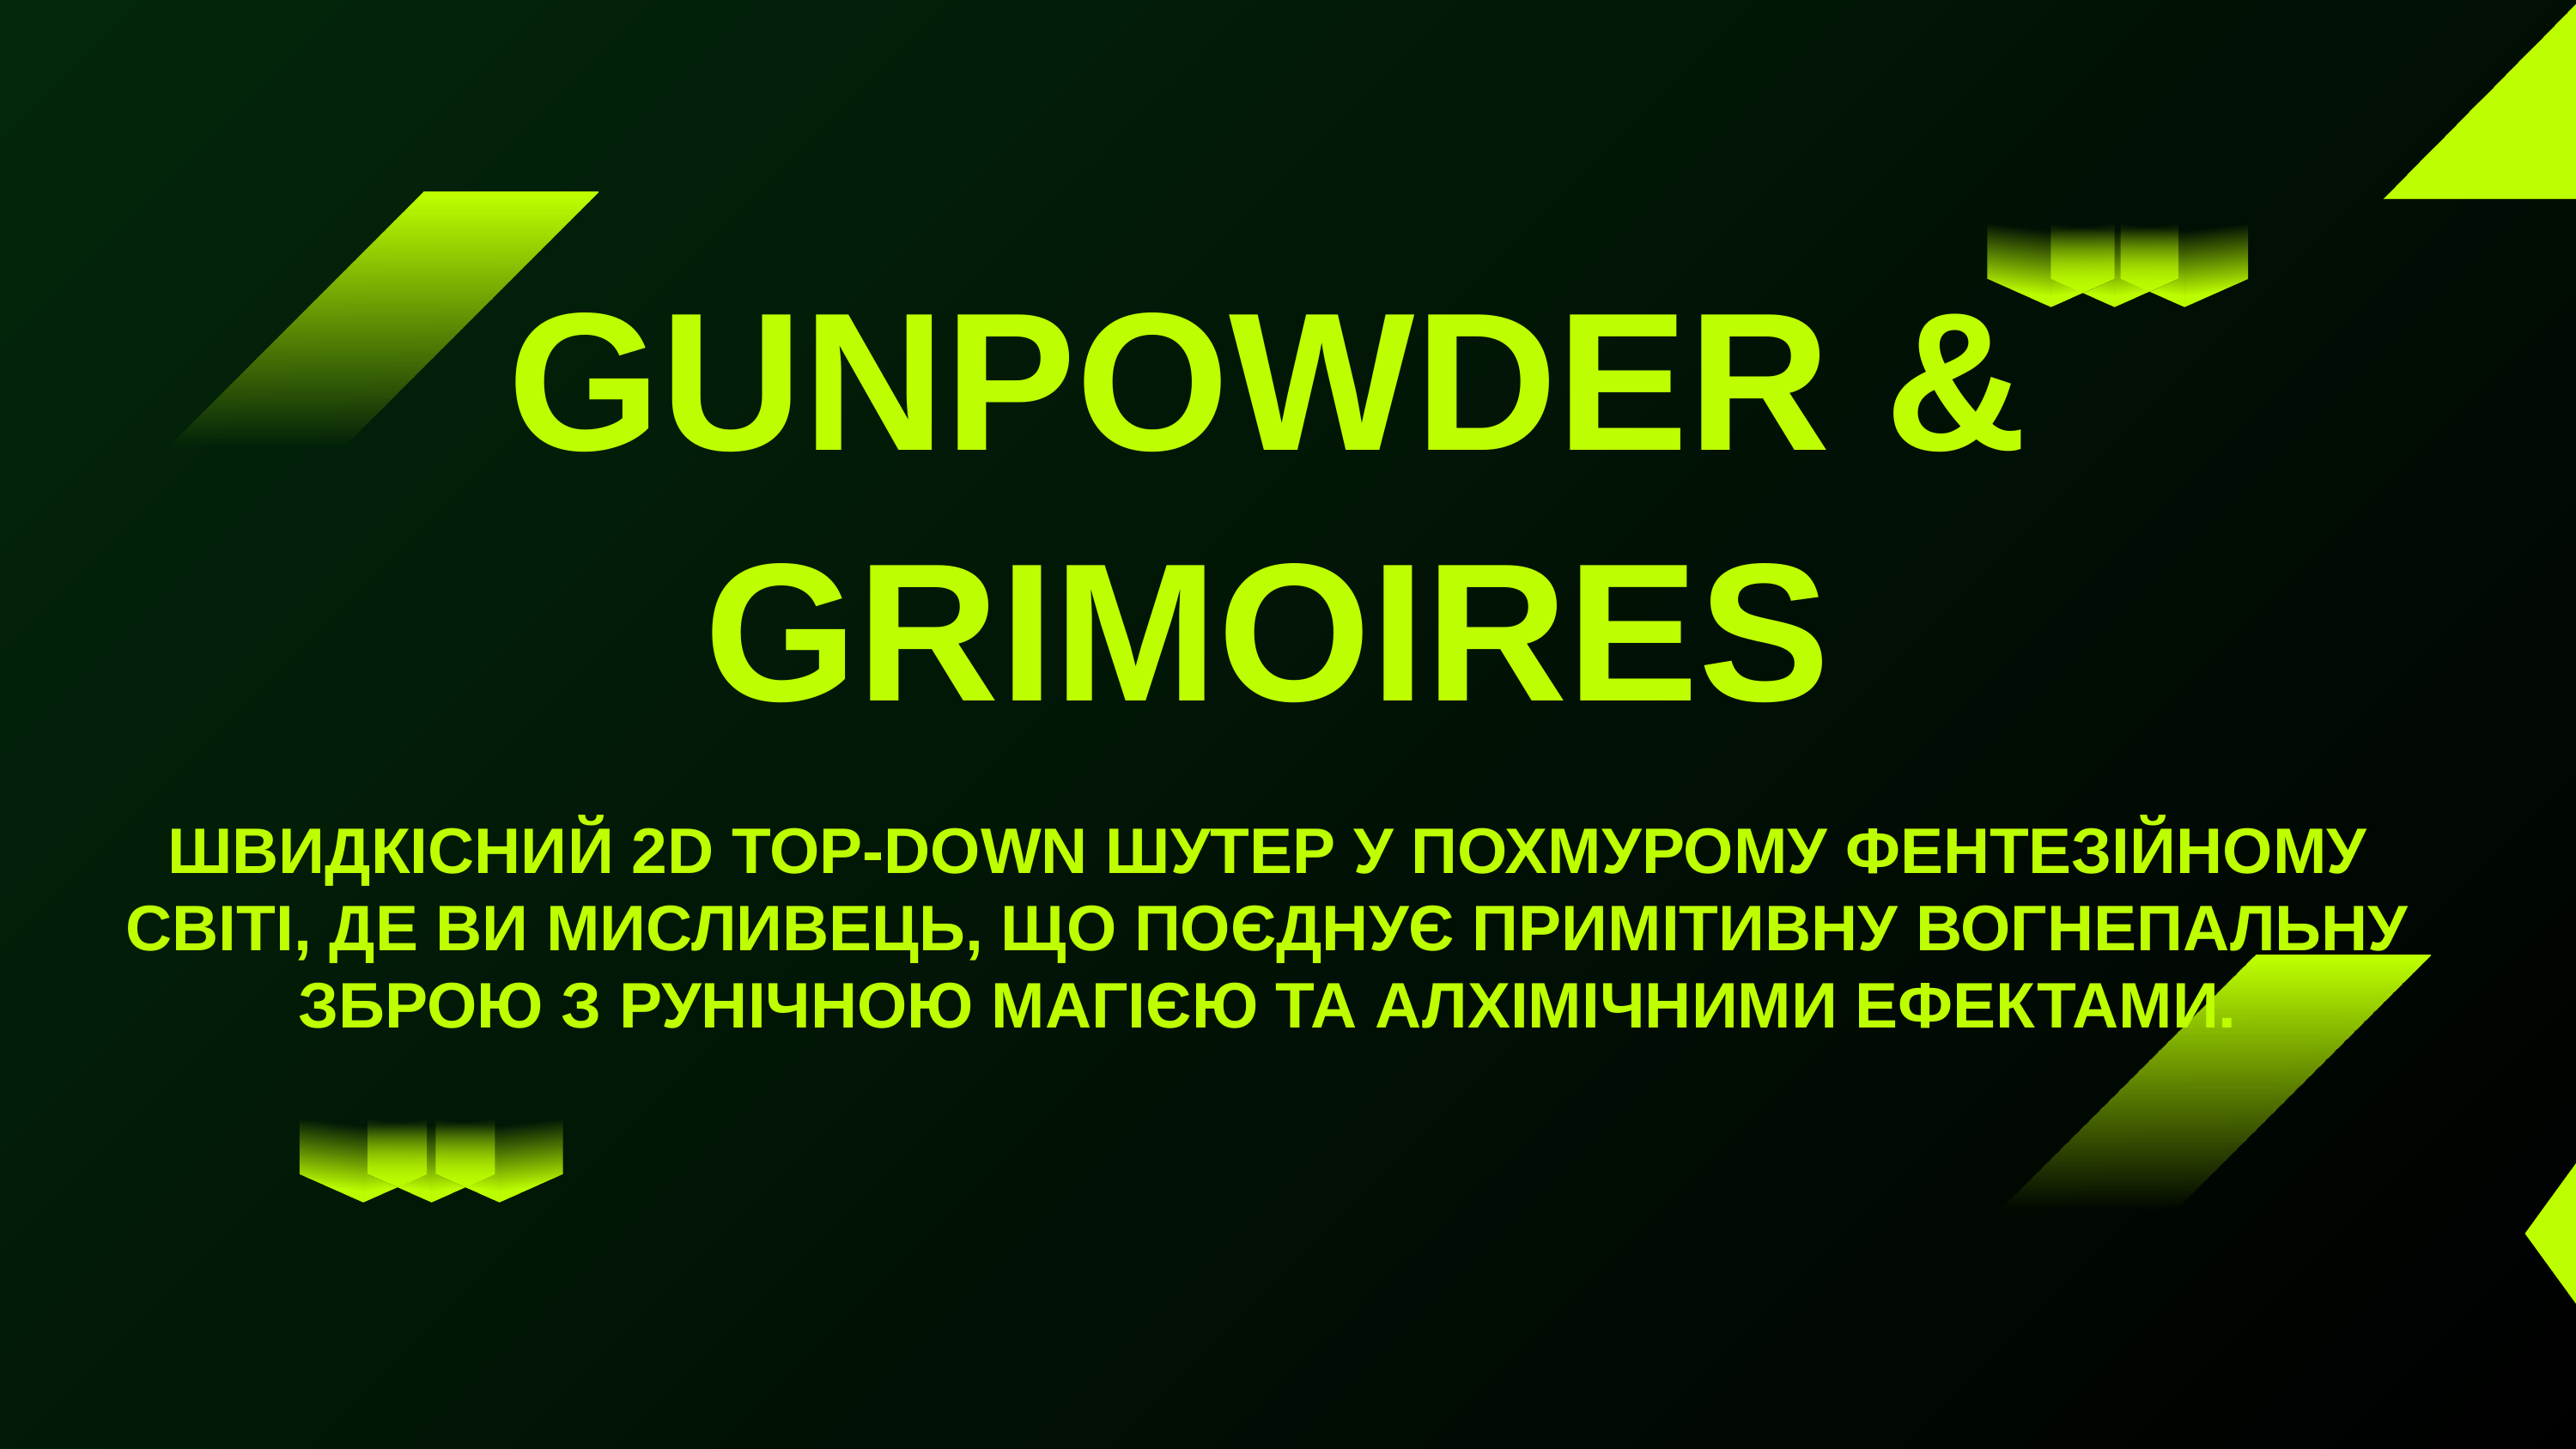

GUNPOWDER & GRIMOIRES
ШВИДКІСНИЙ 2D TOP-DOWN ШУТЕР У ПОХМУРОМУ ФЕНТЕЗІЙНОМУ СВІТІ, ДЕ ВИ МИСЛИВЕЦЬ, ЩО ПОЄДНУЄ ПРИМІТИВНУ ВОГНЕПАЛЬНУ ЗБРОЮ З РУНІЧНОЮ МАГІЄЮ ТА АЛХІМІЧНИМИ ЕФЕКТАМИ.